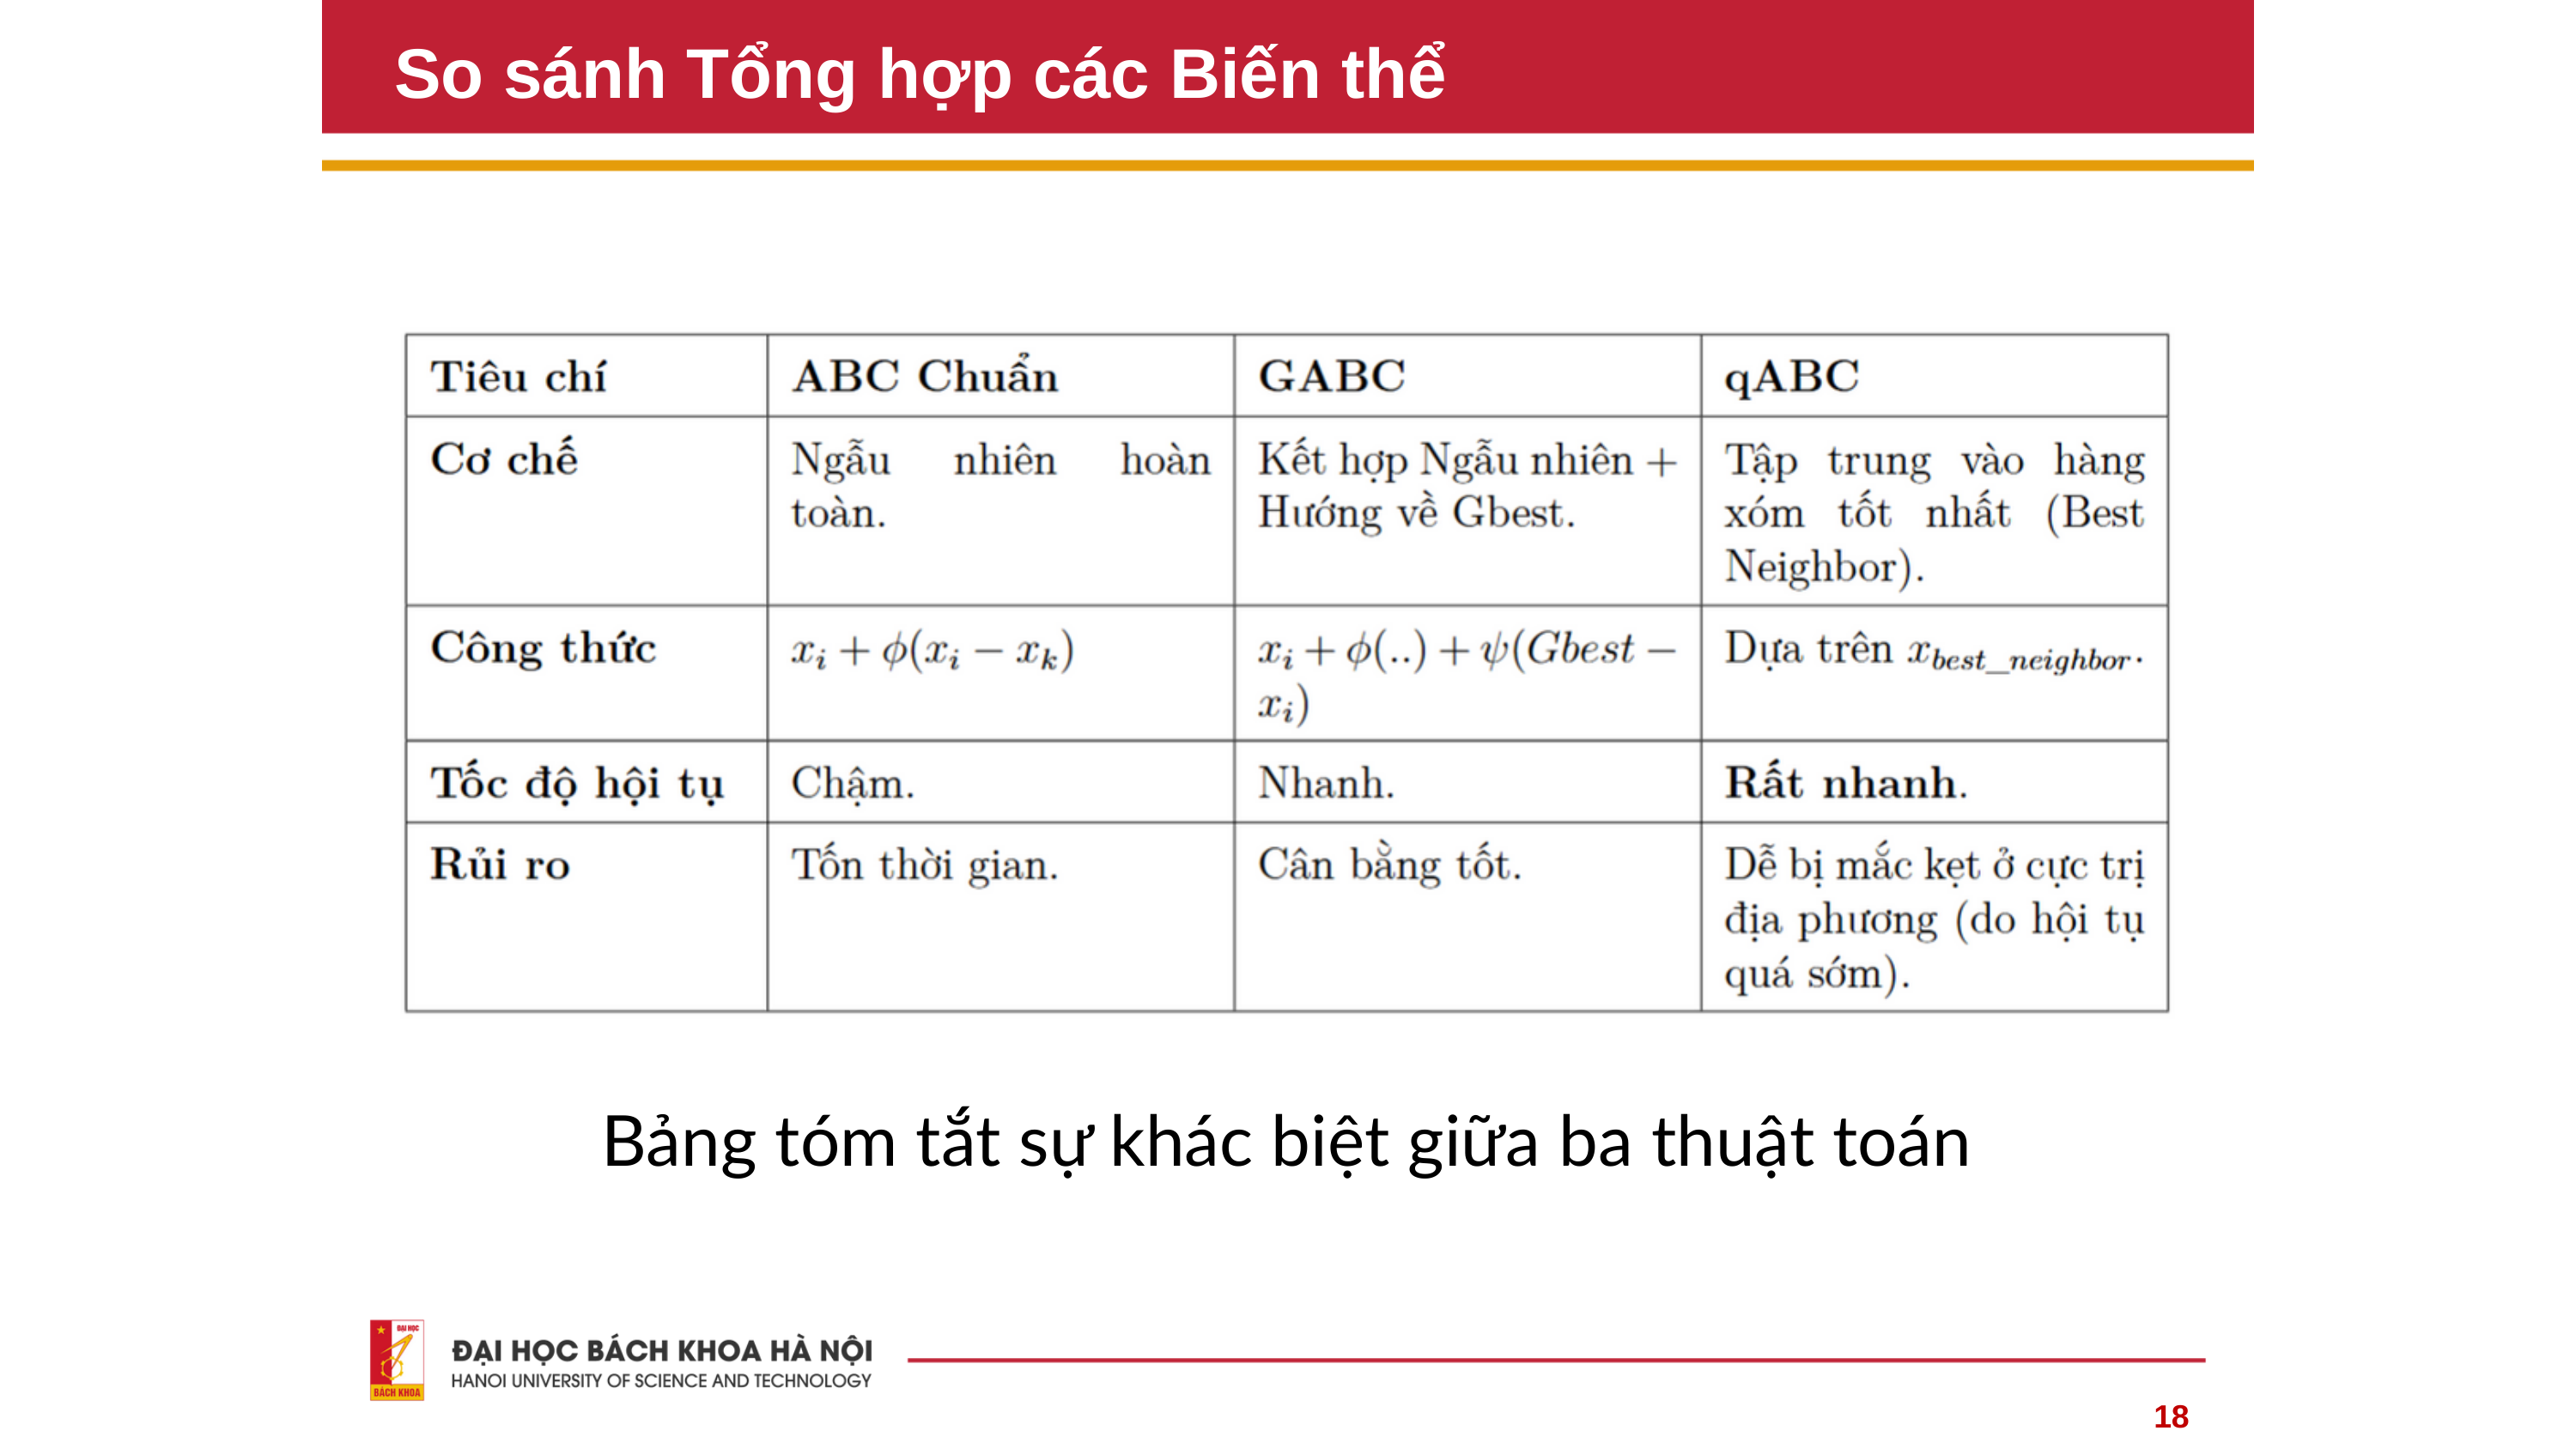

So sánh Tổng hợp các Biến thể

Bảng tóm tắt sự khác biệt giữa ba thuật toán
18